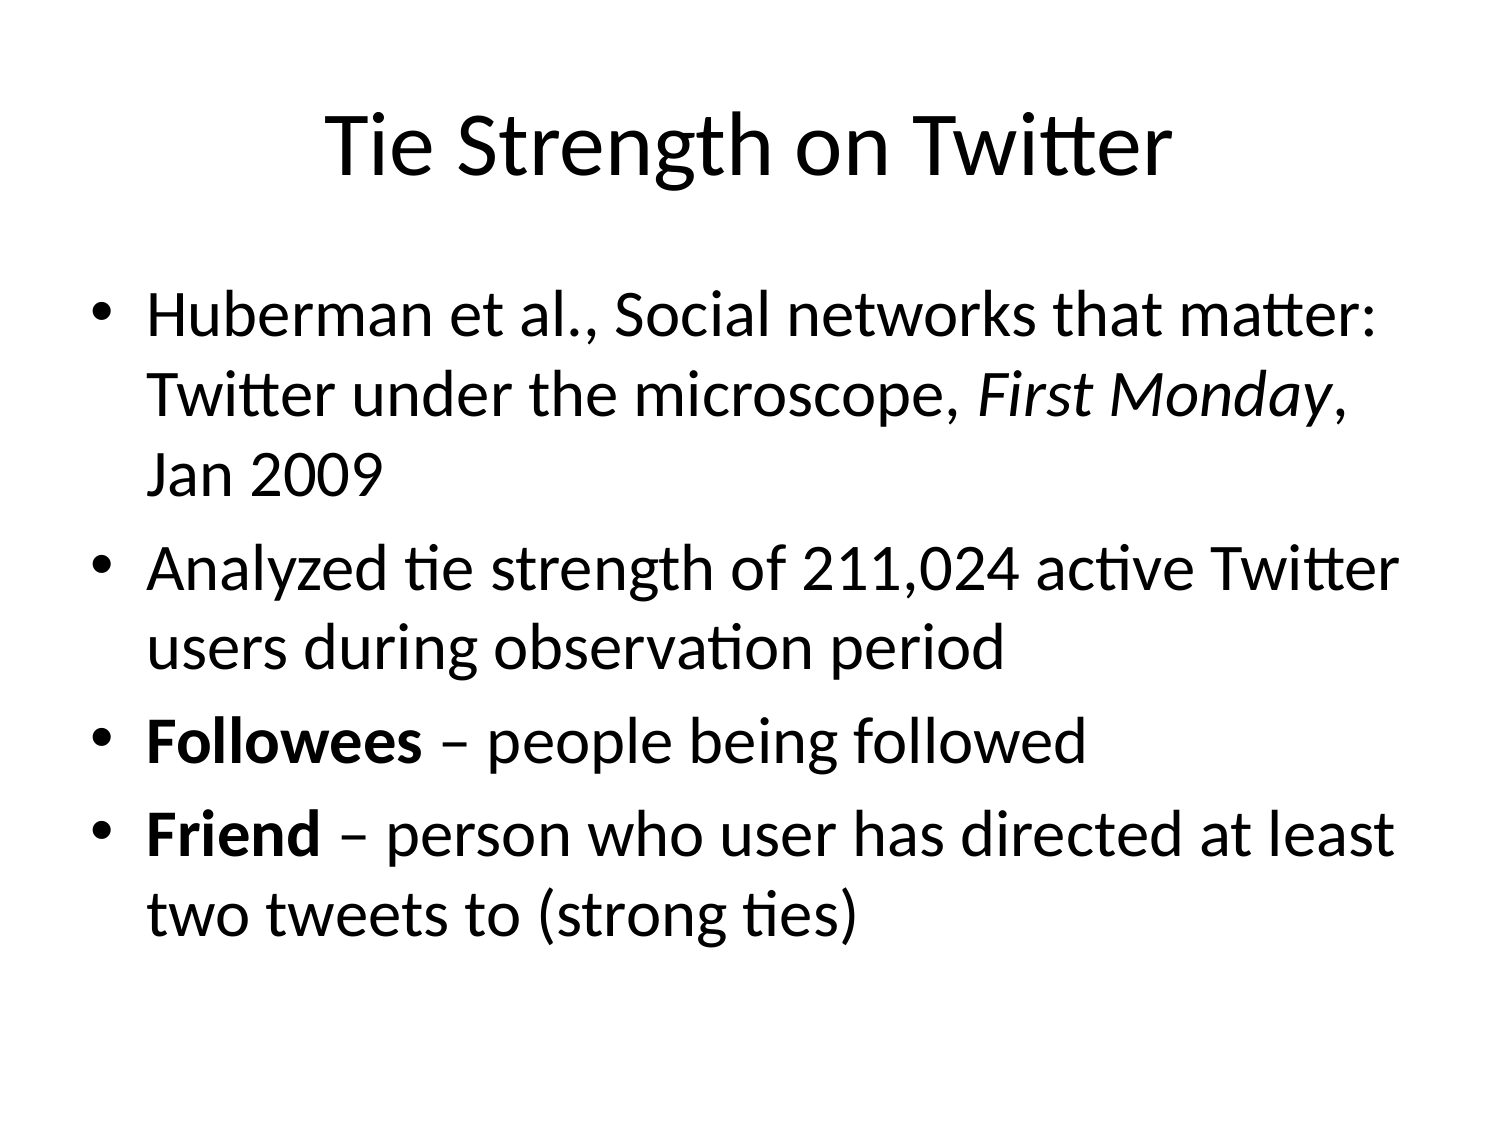

# Tie Strength on Twitter
Huberman et al., Social networks that matter: Twitter under the microscope, First Monday, Jan 2009
Analyzed tie strength of 211,024 active Twitter users during observation period
Followees – people being followed
Friend – person who user has directed at least two tweets to (strong ties)